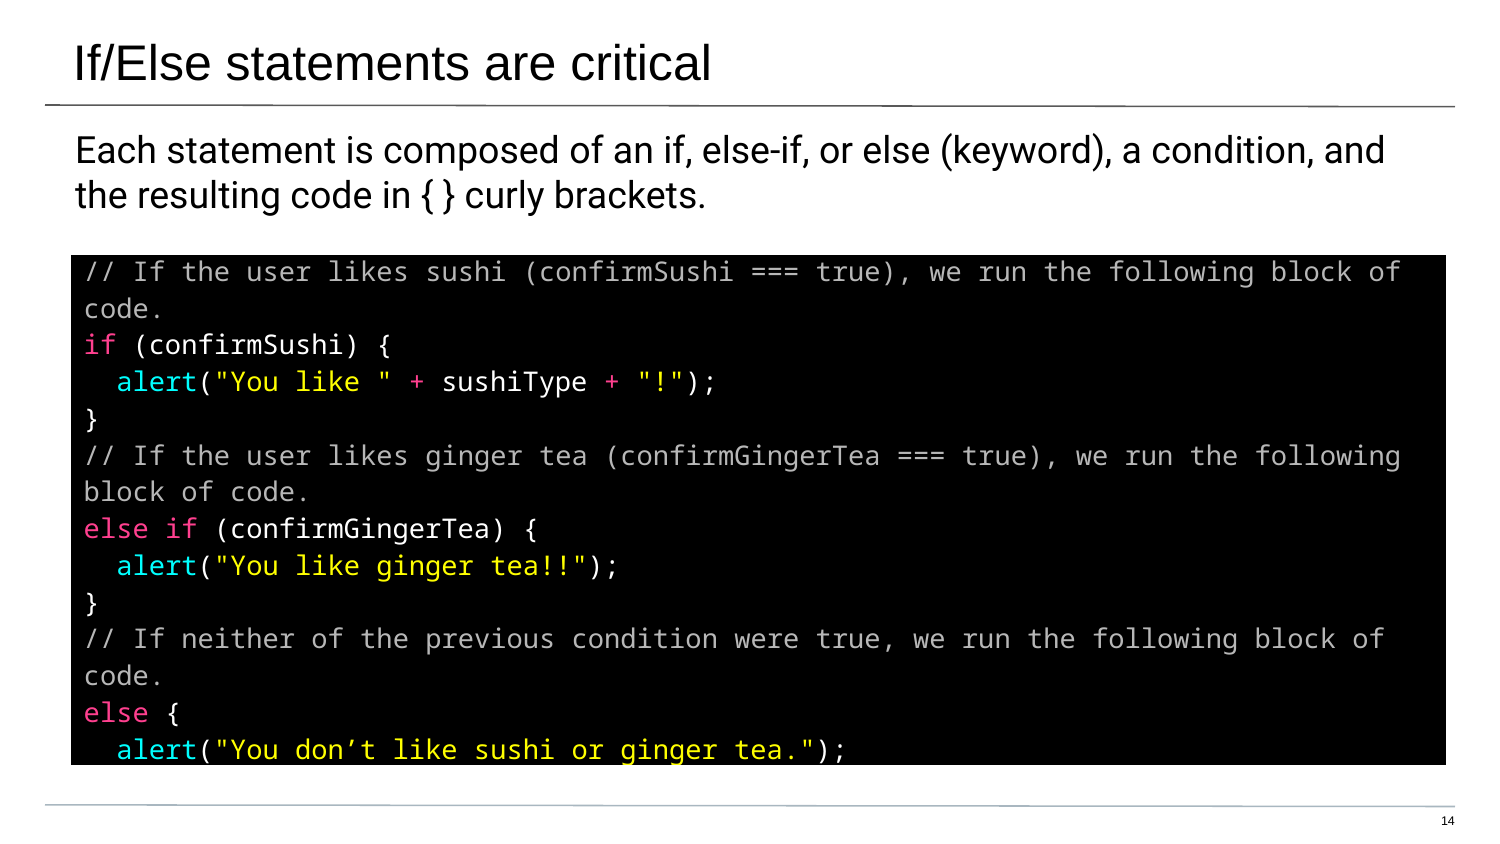

# If/Else statements are critical
Each statement is composed of an if, else-if, or else (keyword), a condition, and the resulting code in { } curly brackets.
| // If the user likes sushi (confirmSushi === true), we run the following block of code. if (confirmSushi) { alert("You like " + sushiType + "!"); } // If the user likes ginger tea (confirmGingerTea === true), we run the following block of code. else if (confirmGingerTea) { alert("You like ginger tea!!"); } // If neither of the previous condition were true, we run the following block of code. else { alert("You don’t like sushi or ginger tea."); |
| --- |

14